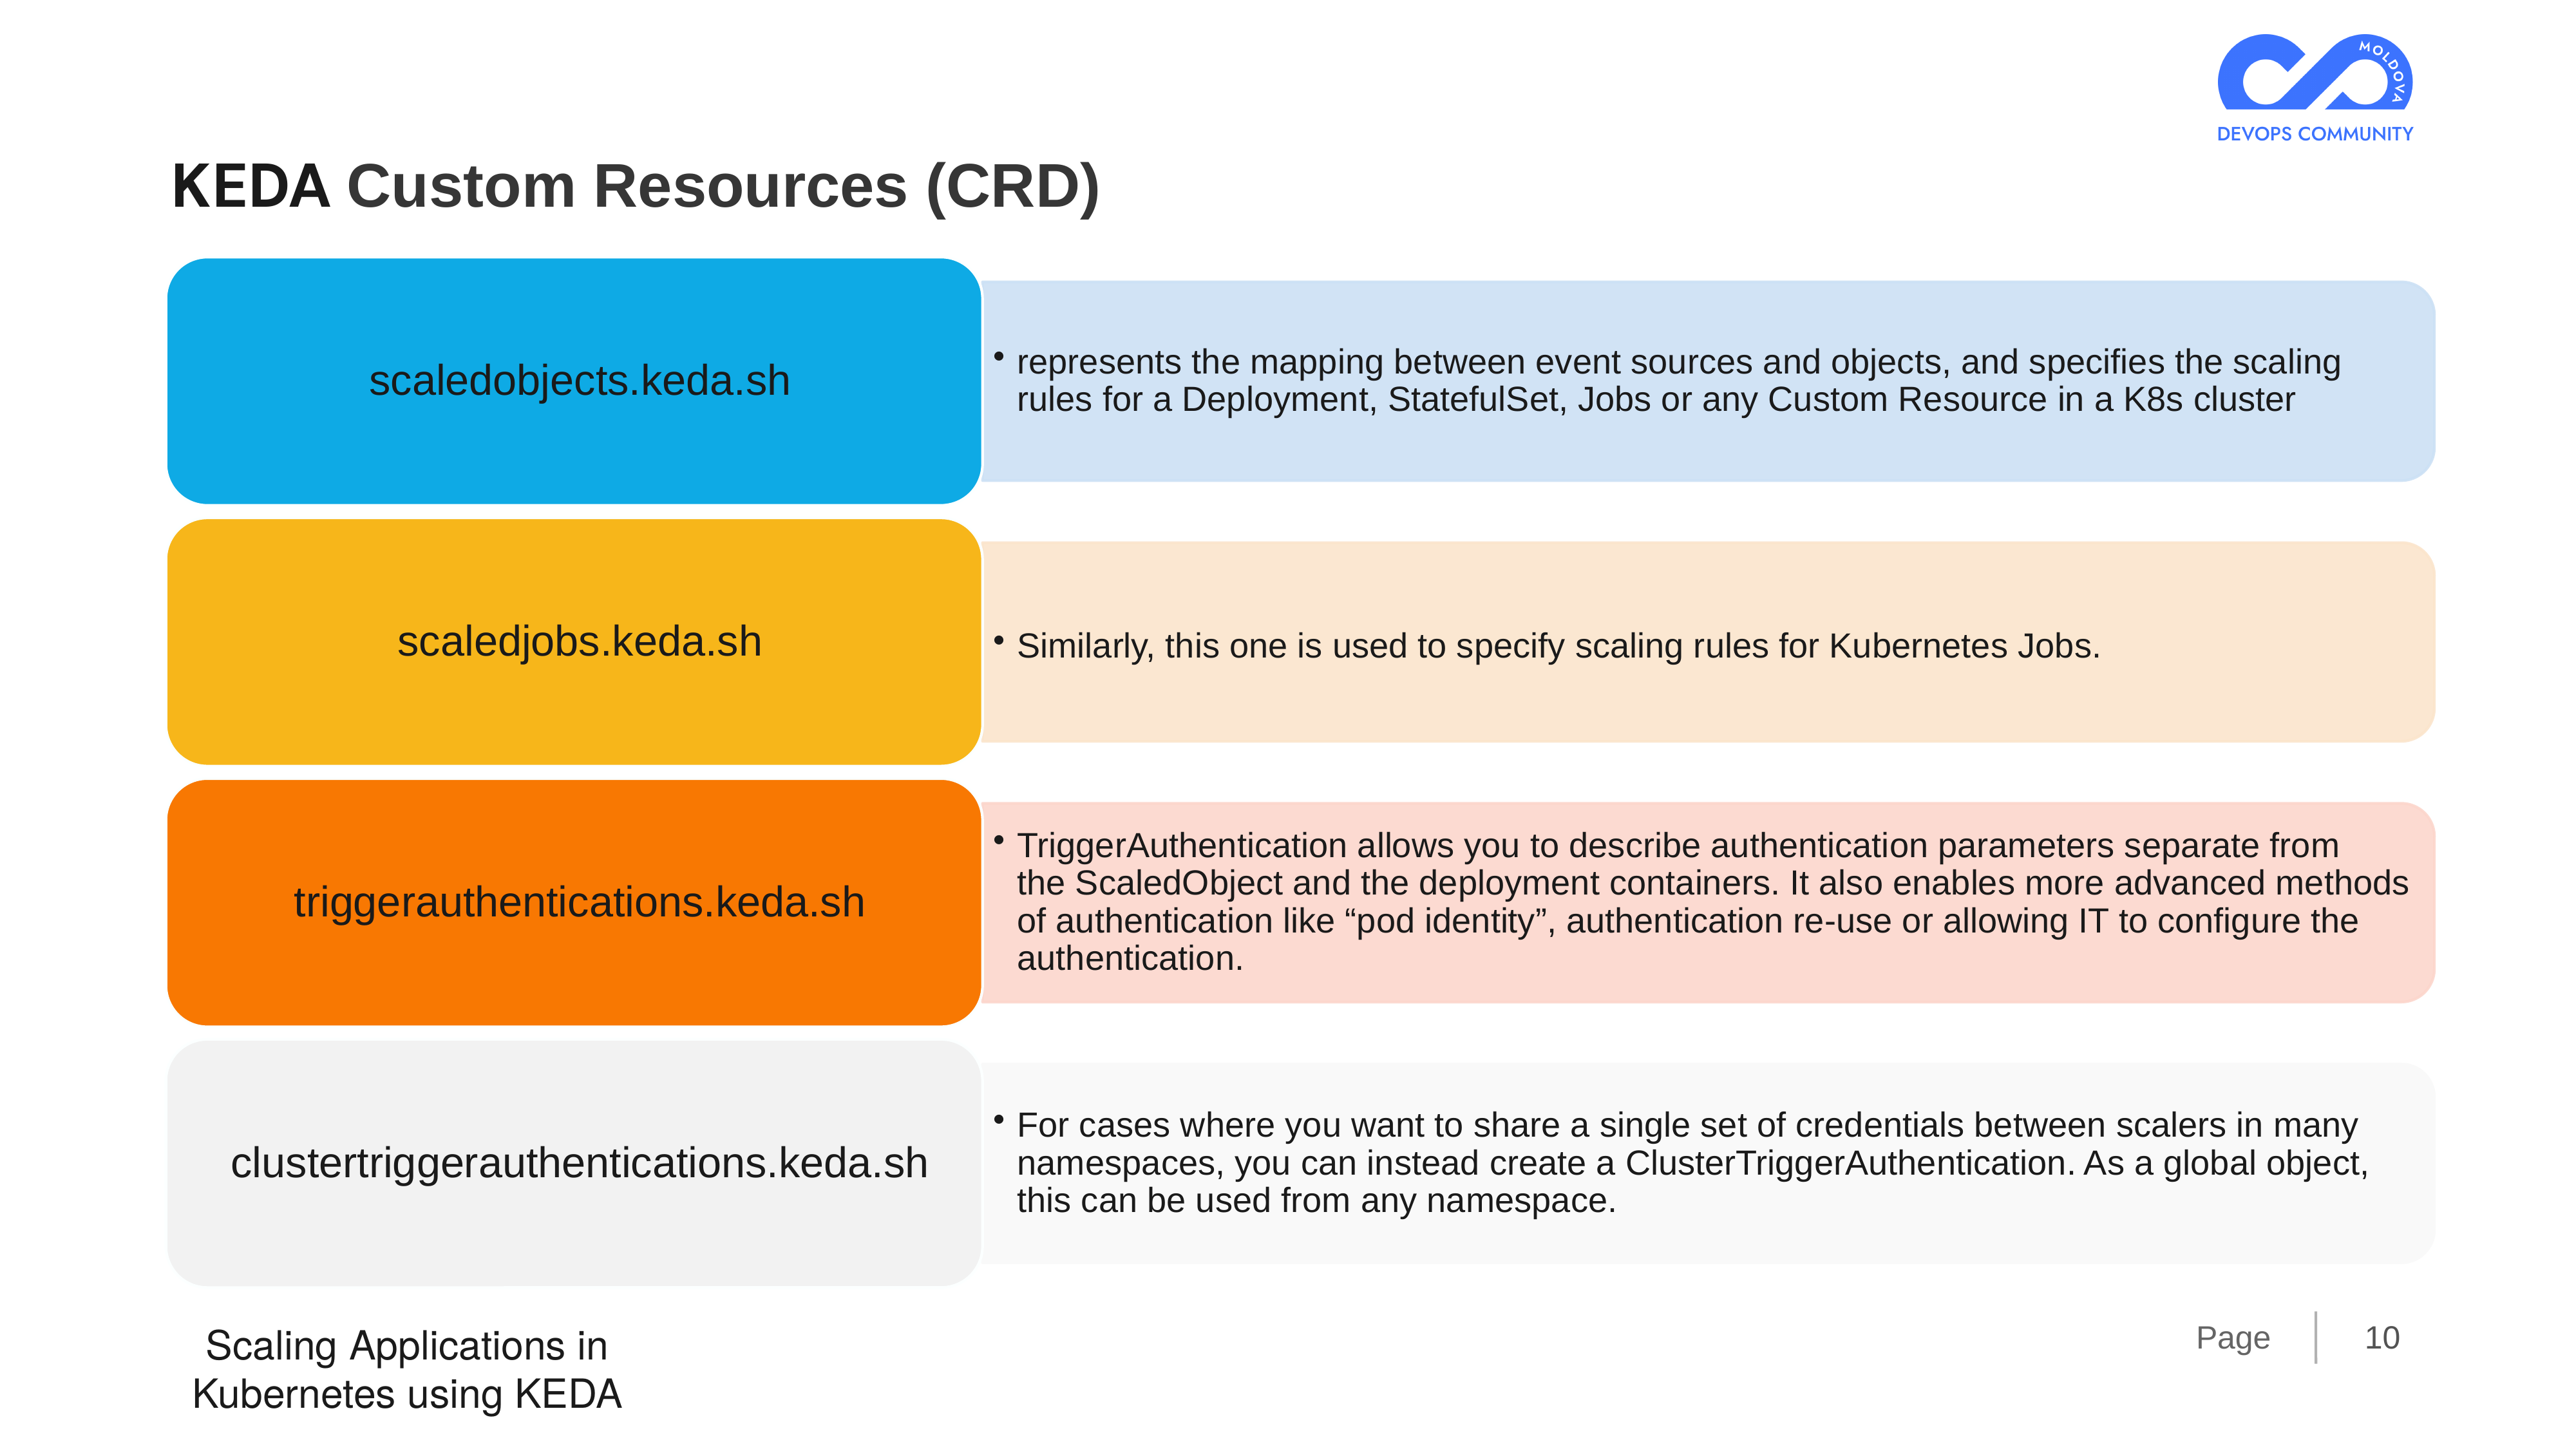

KEDA Custom Resources (CRD)
represents the mapping between event sources and objects, and specifies the scaling rules for a Deployment, StatefulSet, Jobs or any Custom Resource in a K8s cluster
scaledobjects.keda.sh

Similarly, this one is used to specify scaling rules for Kubernetes Jobs.
scaledjobs.keda.sh
TriggerAuthentication allows you to describe authentication parameters separate from the ScaledObject and the deployment containers. It also enables more advanced methods of authentication like “pod identity”, authentication re-use or allowing IT to configure the authentication.
triggerauthentications.keda.sh
For cases where you want to share a single set of credentials between scalers in many namespaces, you can instead create a ClusterTriggerAuthentication. As a global object, this can be used from any namespace.
clustertriggerauthentications.keda.sh
10